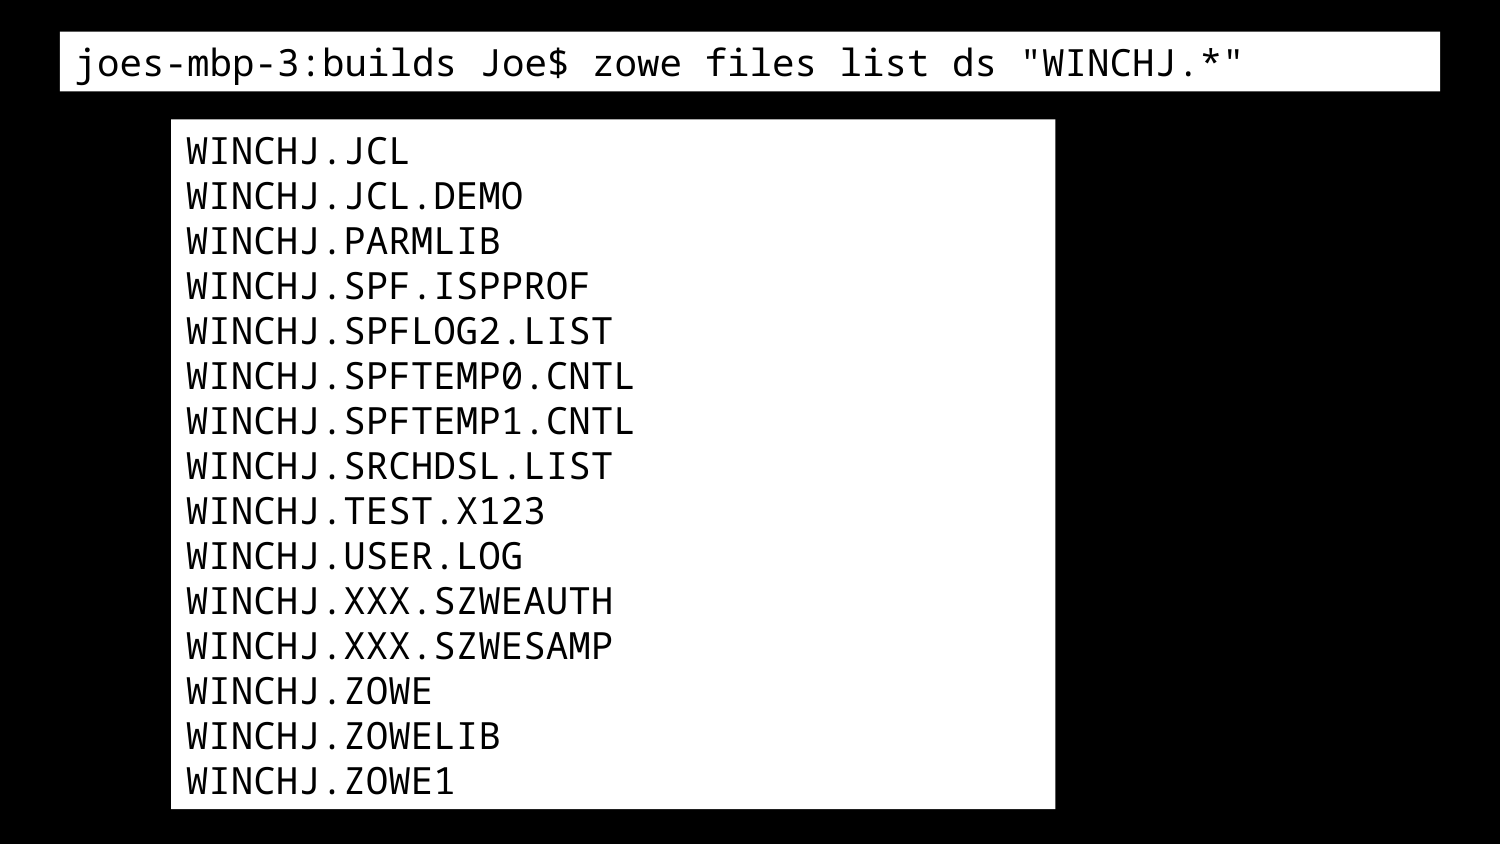

joes-mbp-3:builds Joe$ zowe files list ds "WINCHJ.*"
WINCHJ.JCL
WINCHJ.JCL.DEMO
WINCHJ.PARMLIB
WINCHJ.SPF.ISPPROF
WINCHJ.SPFLOG2.LIST
WINCHJ.SPFTEMP0.CNTL
WINCHJ.SPFTEMP1.CNTL
WINCHJ.SRCHDSL.LIST
WINCHJ.TEST.X123
WINCHJ.USER.LOG
WINCHJ.XXX.SZWEAUTH
WINCHJ.XXX.SZWESAMP
WINCHJ.ZOWE
WINCHJ.ZOWELIB
WINCHJ.ZOWE1